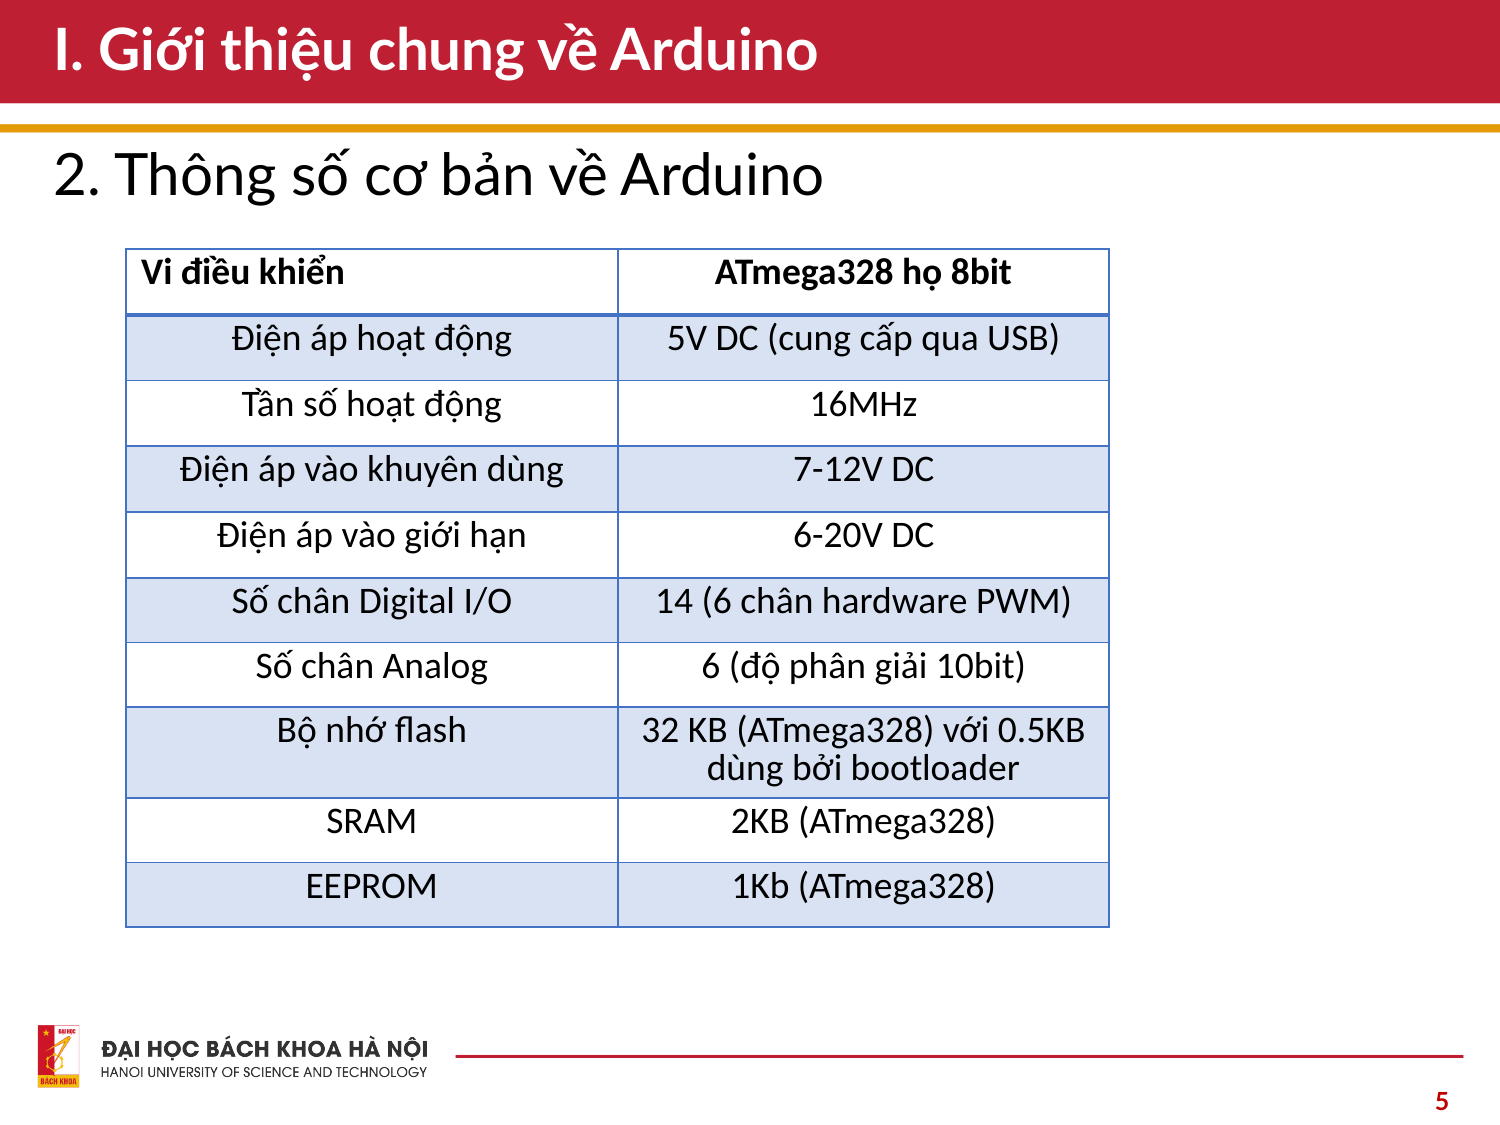

# I. Giới thiệu chung về Arduino
2. Thông số cơ bản về Arduino

| Vi điều khiển | ATmega328 họ 8bit |
| --- | --- |
| Điện áp hoạt động | 5V DC (cung cấp qua USB) |
| Tần số hoạt động | 16MHz |
| Điện áp vào khuyên dùng | 7-12V DC |
| Điện áp vào giới hạn | 6-20V DC |
| Số chân Digital I/O | 14 (6 chân hardware PWM) |
| Số chân Analog | 6 (độ phân giải 10bit) |
| Bộ nhớ flash | 32 KB (ATmega328) với 0.5KB dùng bởi bootloader |
| SRAM | 2KB (ATmega328) |
| EEPROM | 1Kb (ATmega328) |
5